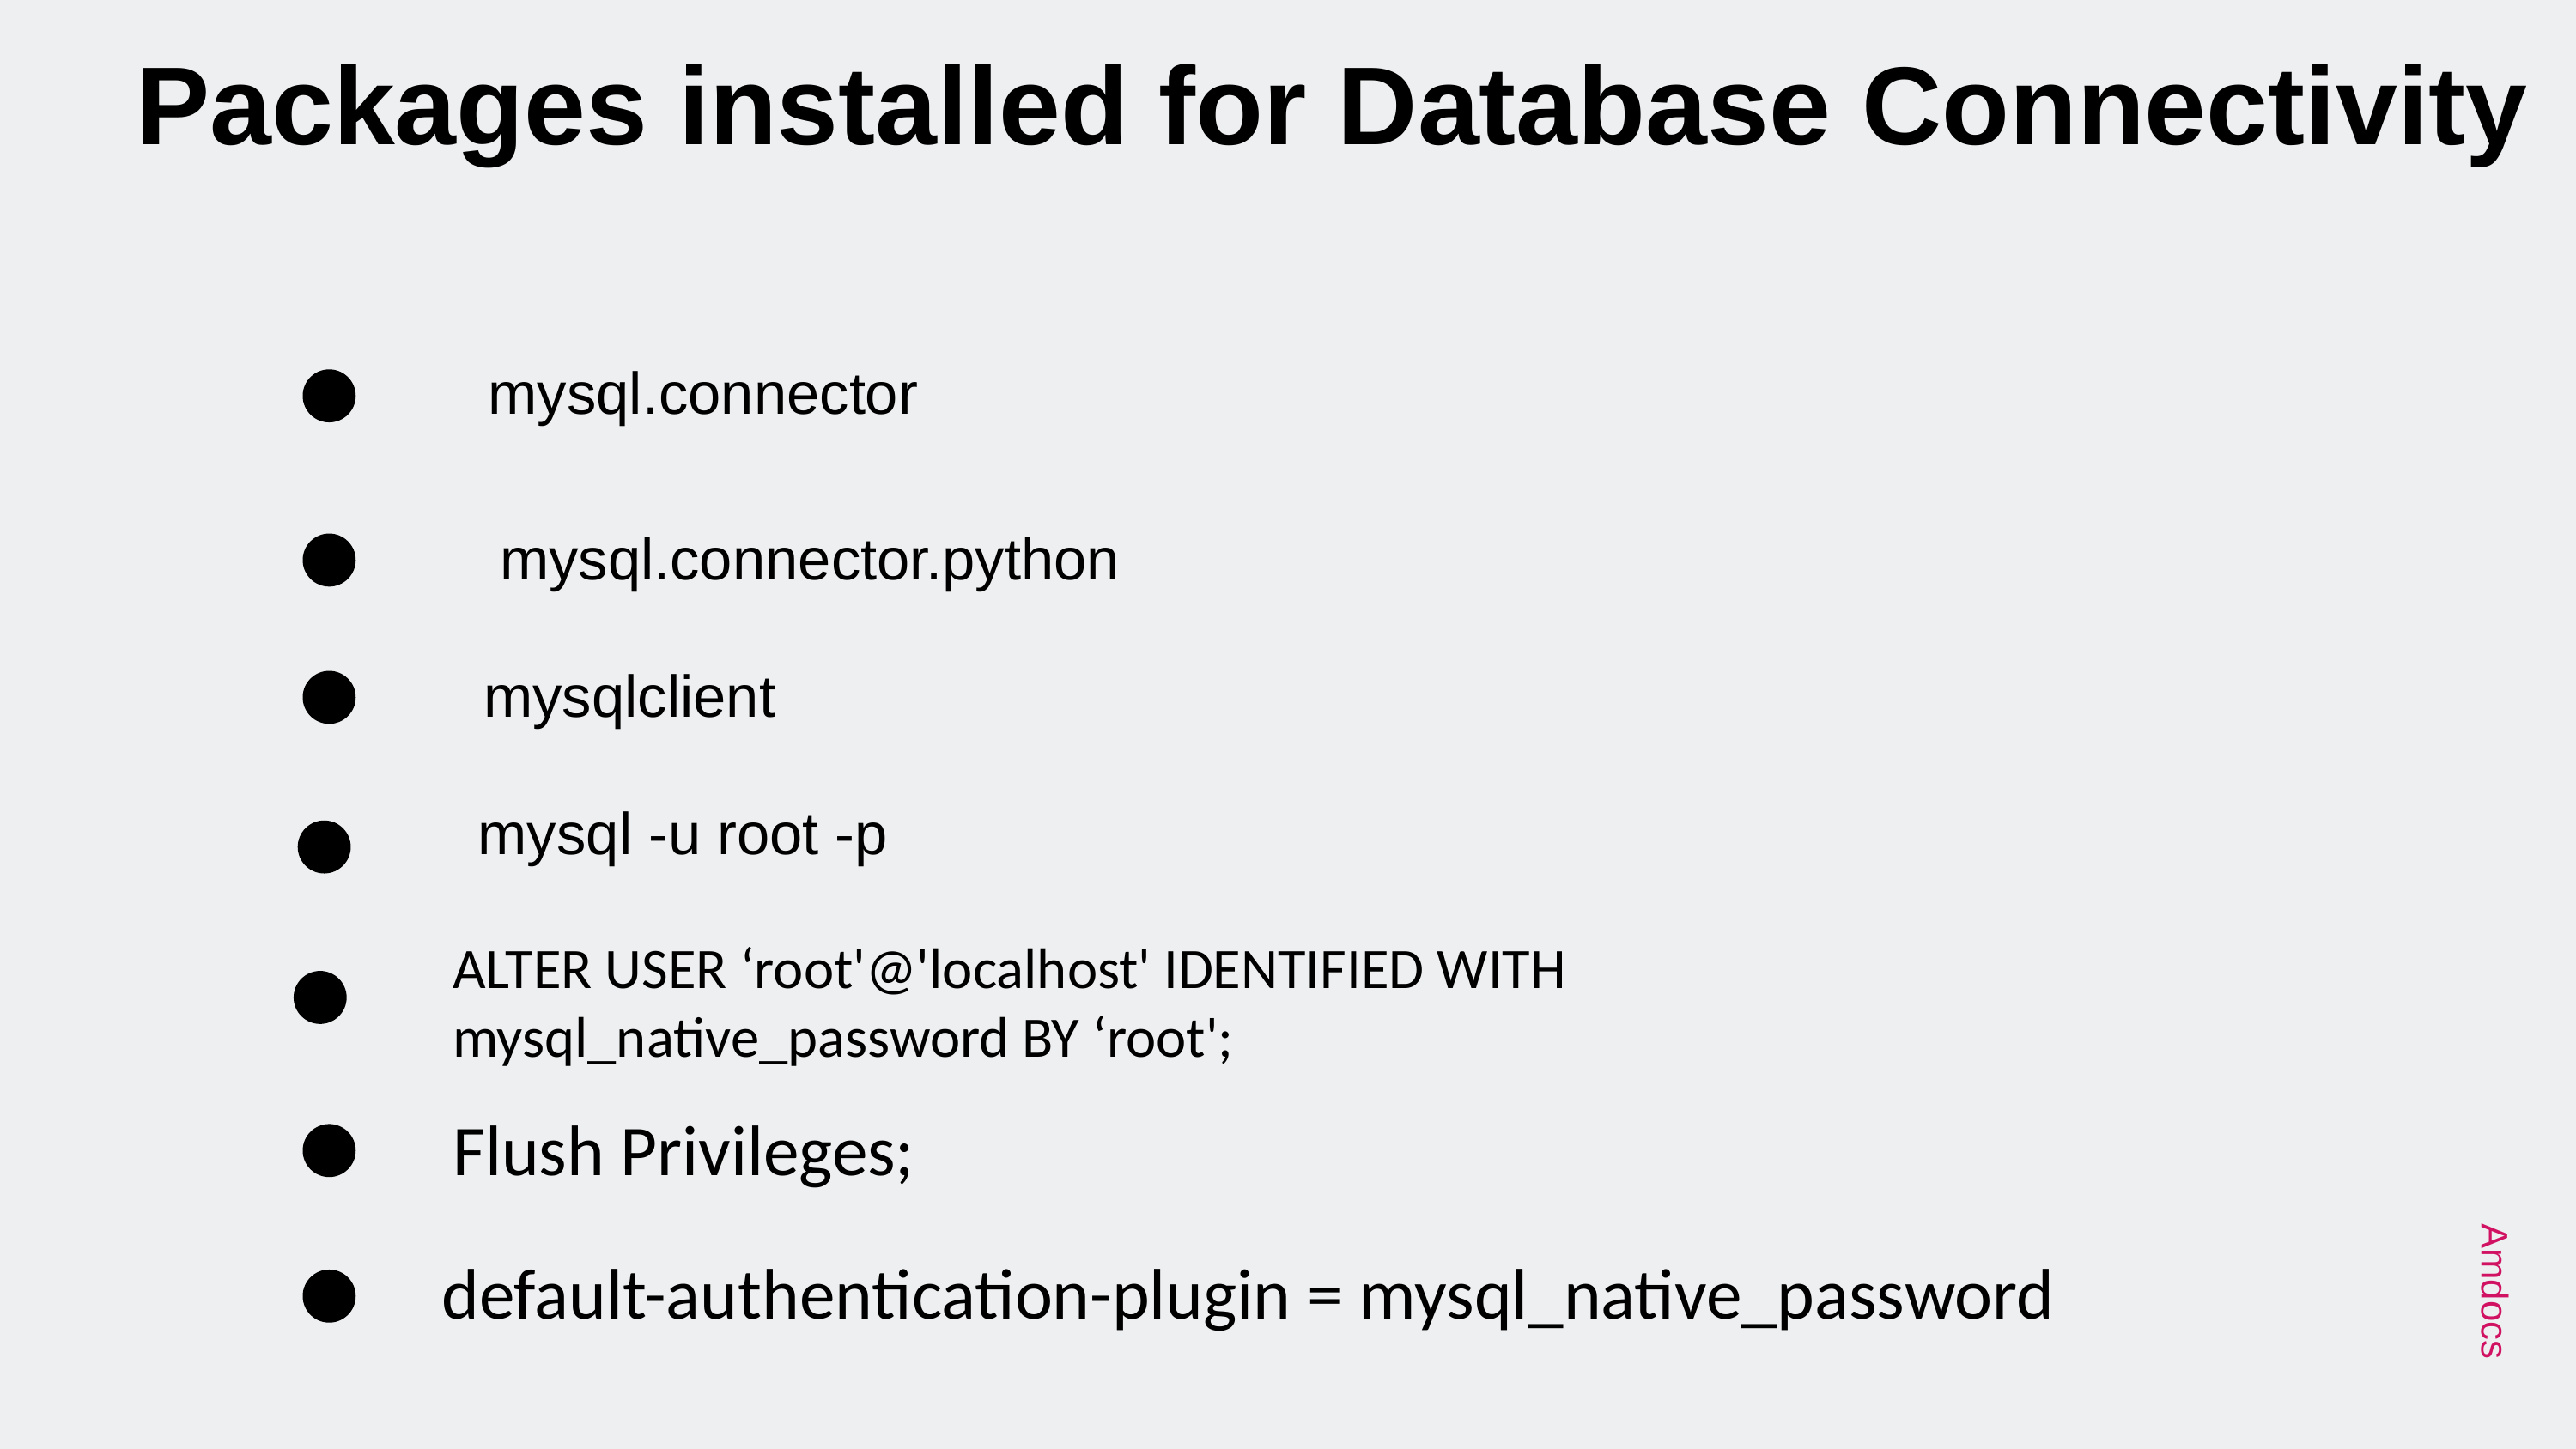

Packages installed for Database Connectivity
mysql.connector

mysql.connector.python

mysqlclient

mysql -u root -p

ALTER USER ‘root'@'localhost' IDENTIFIED WITH mysql_native_password BY ‘root';

Amdocs
Flush Privileges;

default-authentication-plugin = mysql_native_password